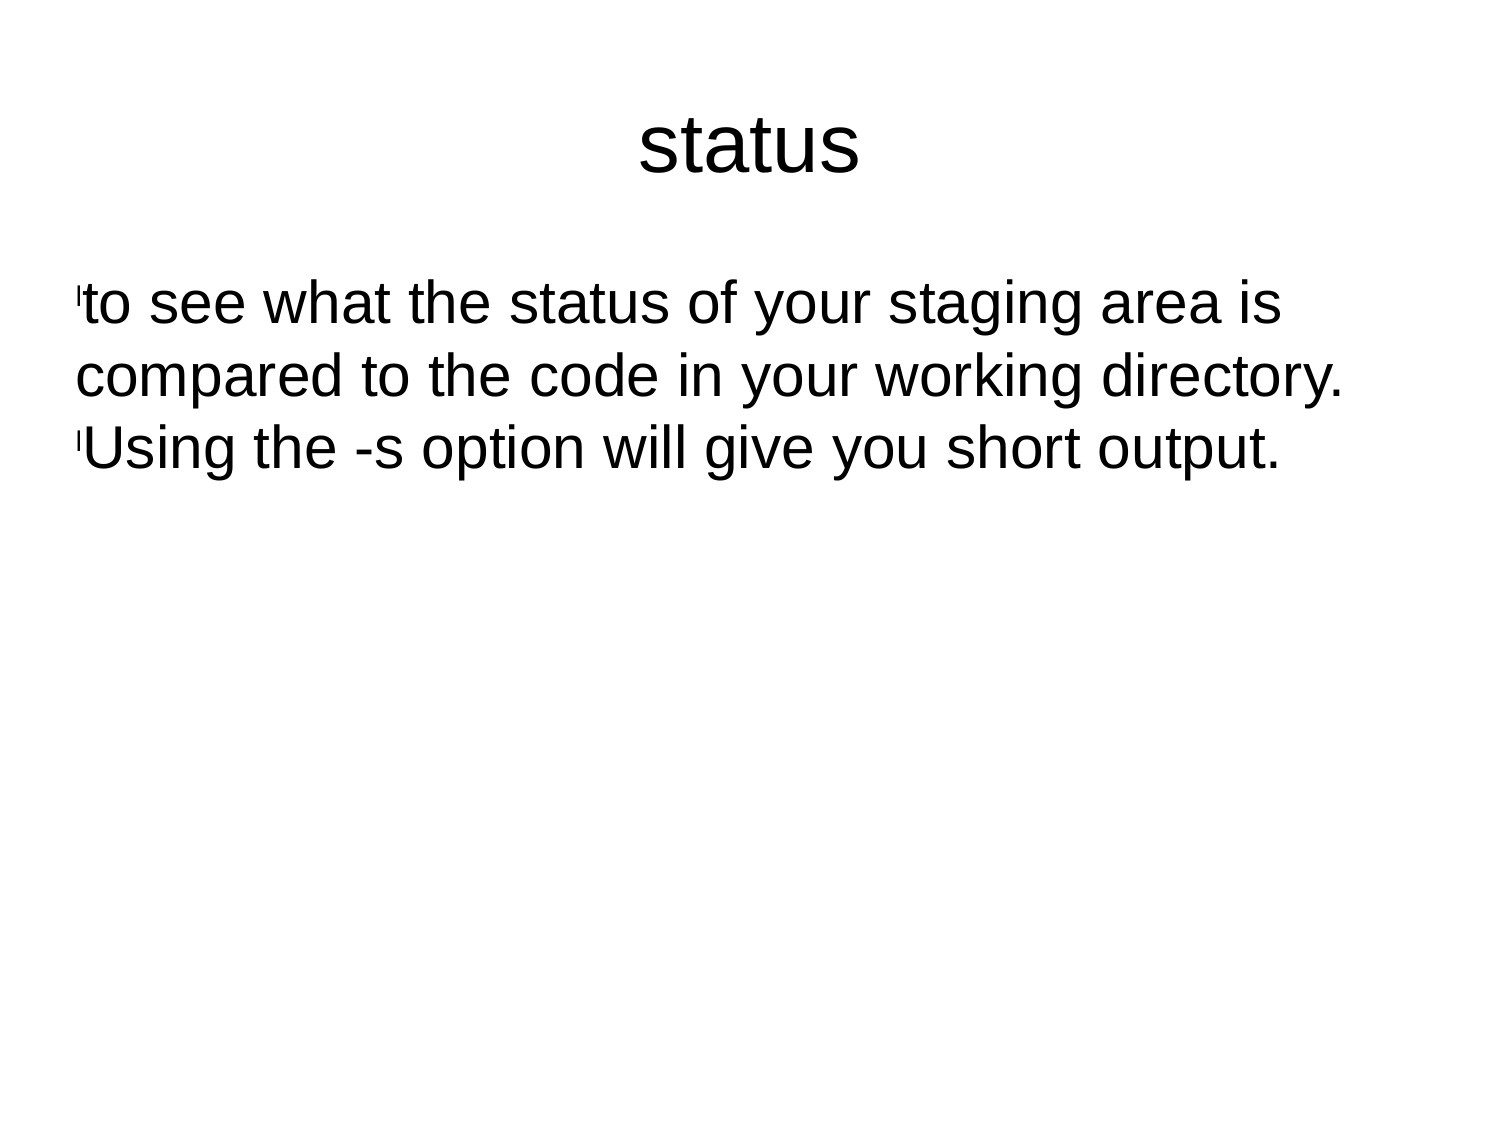

status
to see what the status of your staging area is compared to the code in your working directory.
Using the -s option will give you short output.